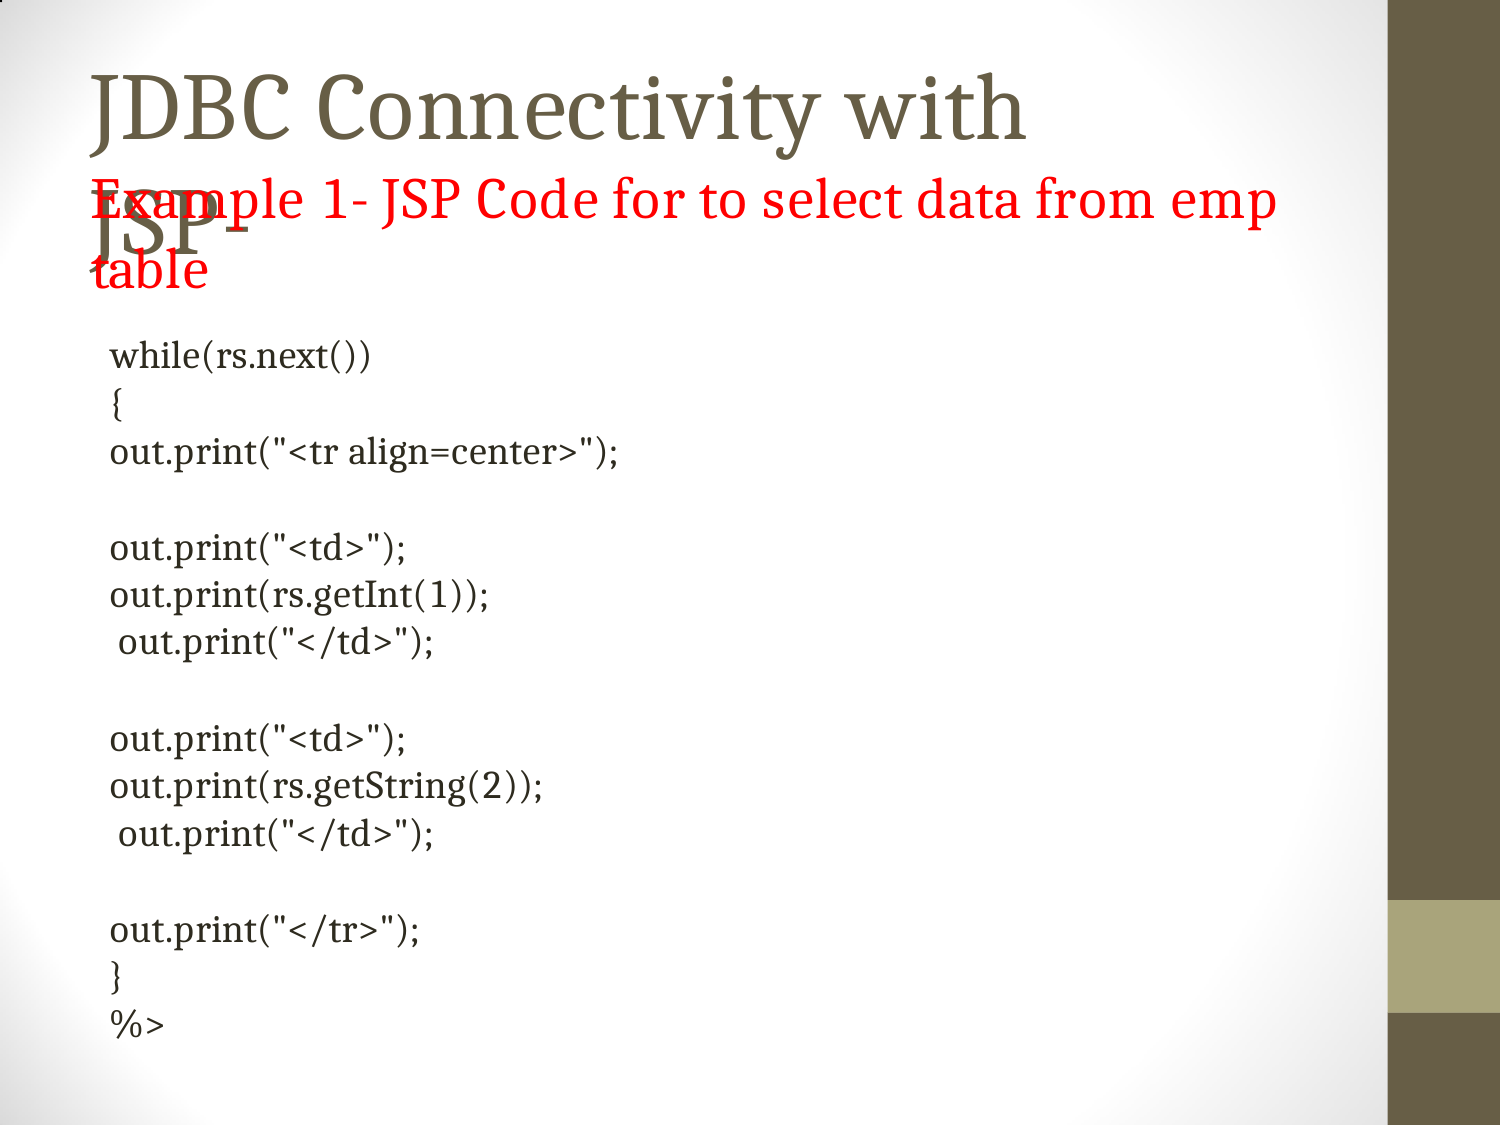

# JDBC Connectivity with JSP-
Example 1- JSP Code for to select data from emp table
while(rs.next())
{
out.print("<tr align=center>");

out.print("<td>");  out.print(rs.getInt(1));  out.print("</td>");

out.print("<td>");  out.print(rs.getString(2));  out.print("</td>");

out.print("</tr>");
}
%>